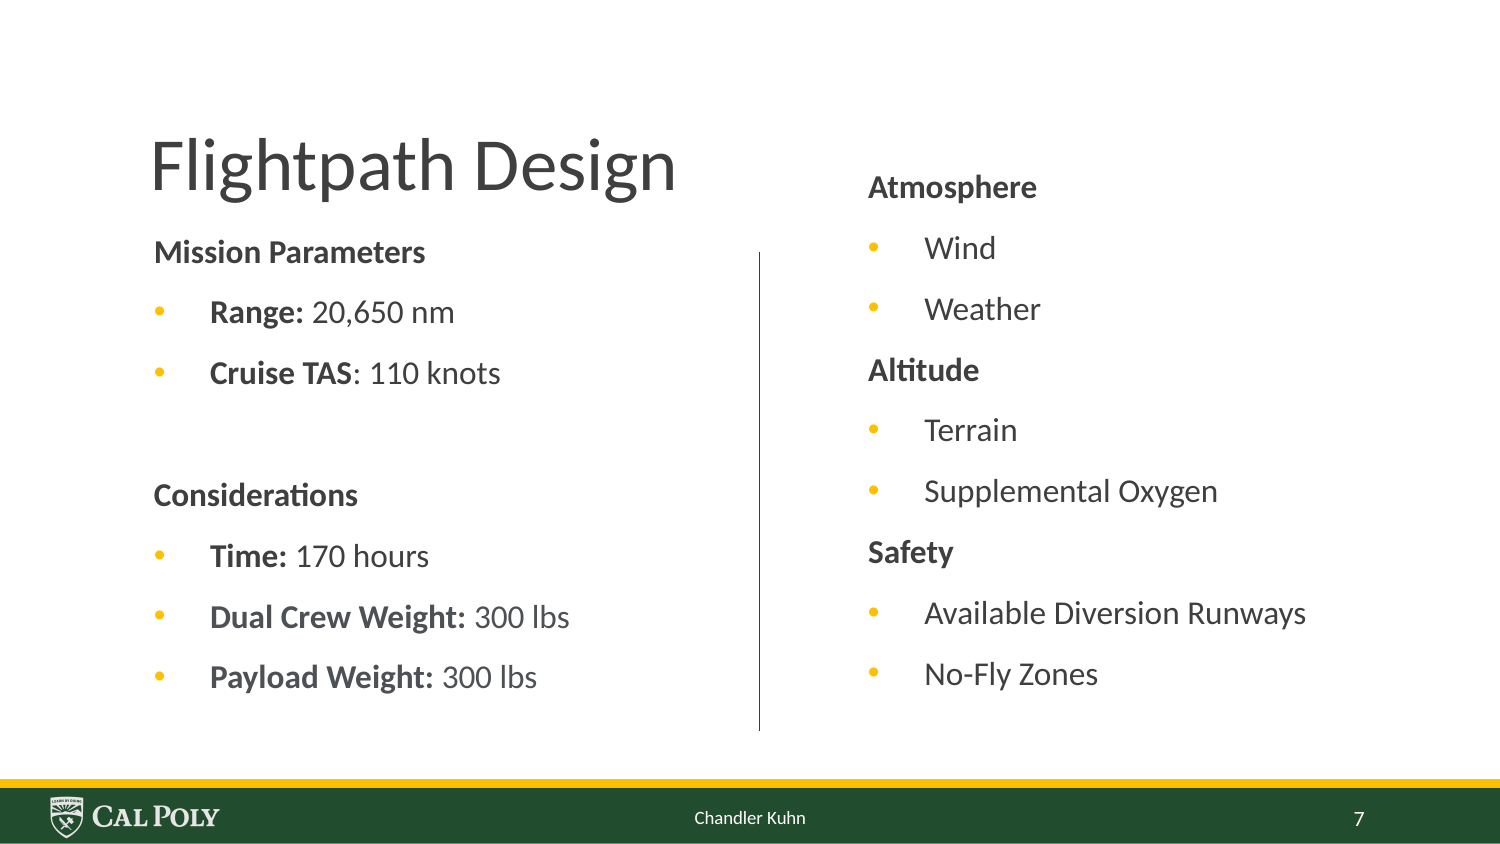

# Flightpath Design
Atmosphere
Wind
Weather
Altitude
Terrain
Supplemental Oxygen
Safety
Available Diversion Runways
No-Fly Zones
Mission Parameters
Range: 20,650 nm
Cruise TAS: 110 knots

Considerations
Time: 170 hours
Dual Crew Weight: 300 lbs
Payload Weight: 300 lbs
Chandler Kuhn
7